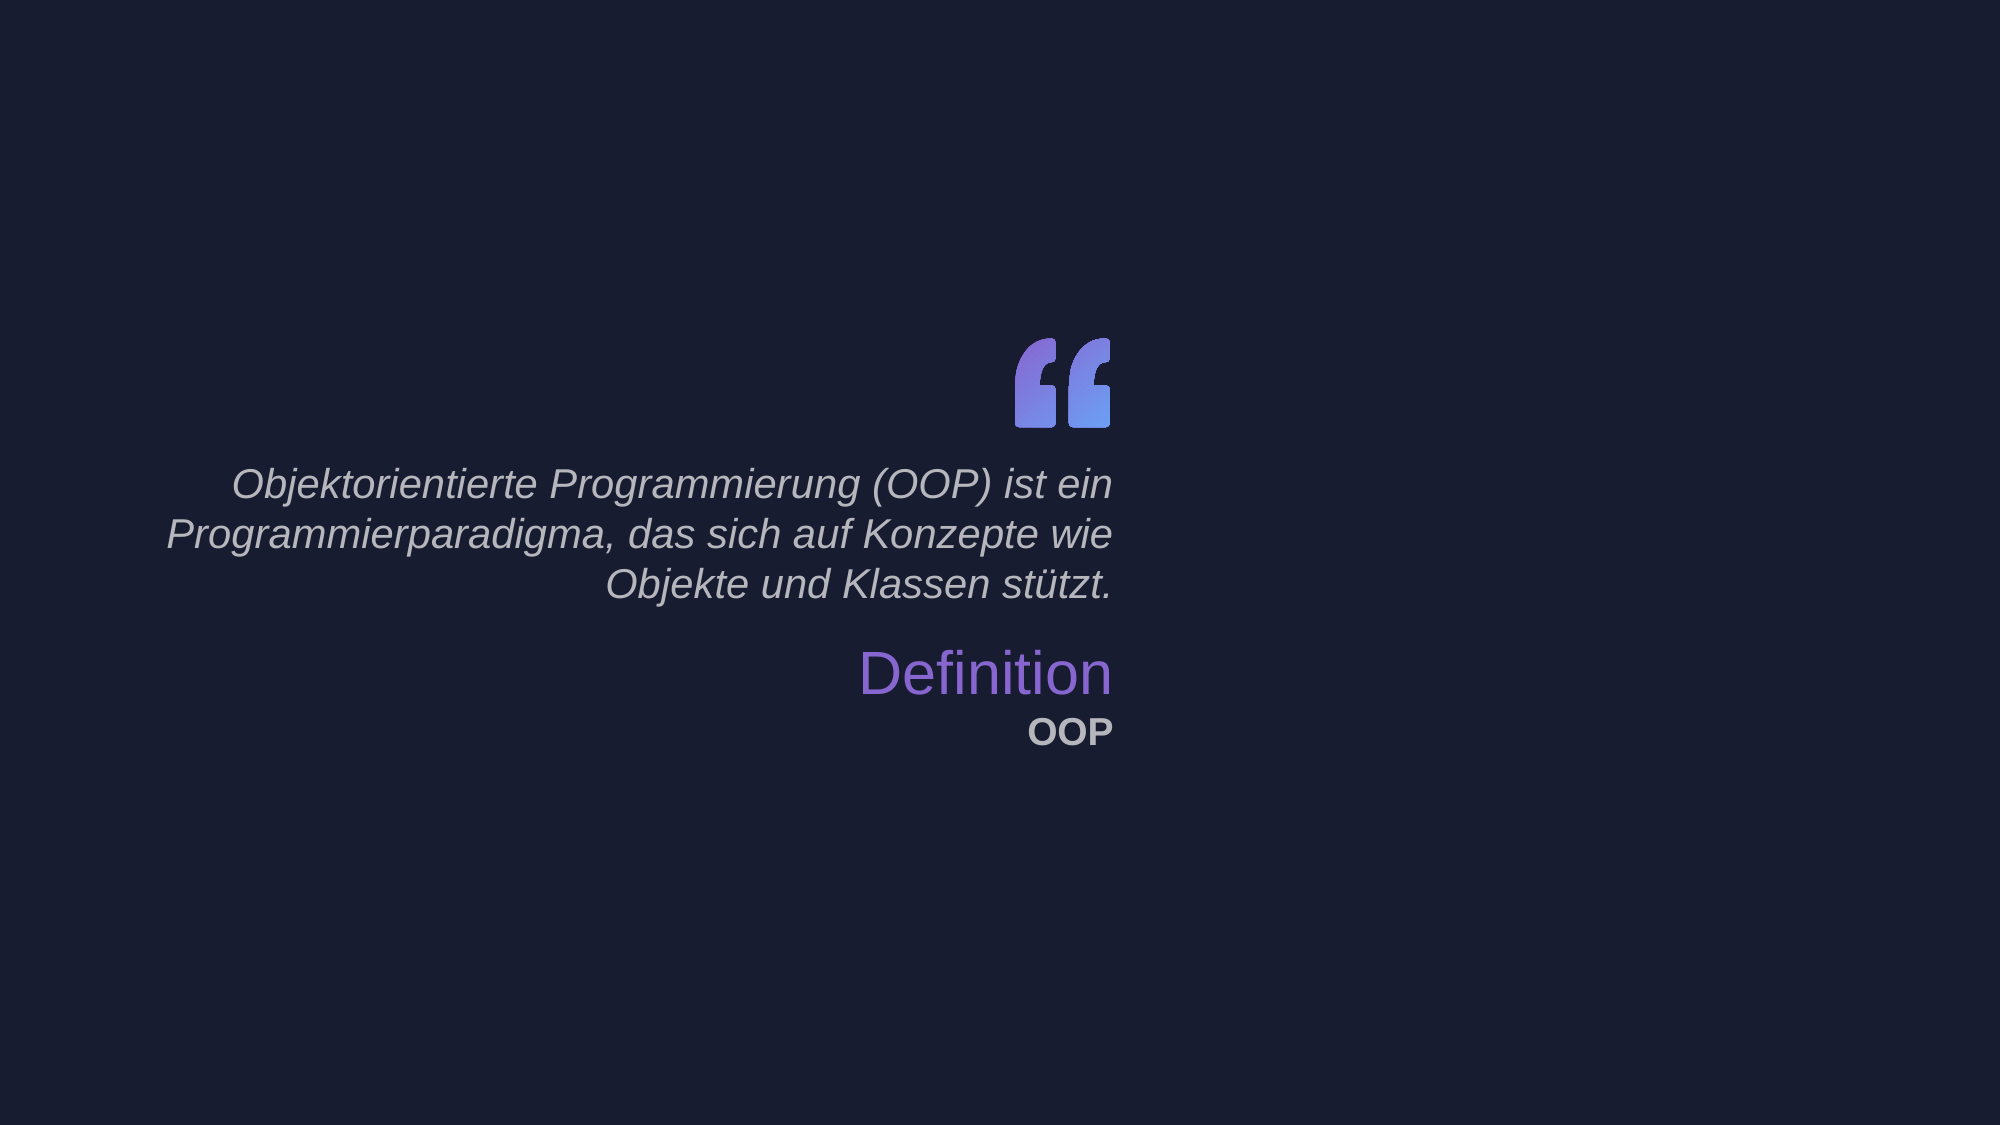

Objektorientierte Programmierung (OOP) ist ein Programmierparadigma, das sich auf Konzepte wie Objekte und Klassen stützt.
Definition
OOP